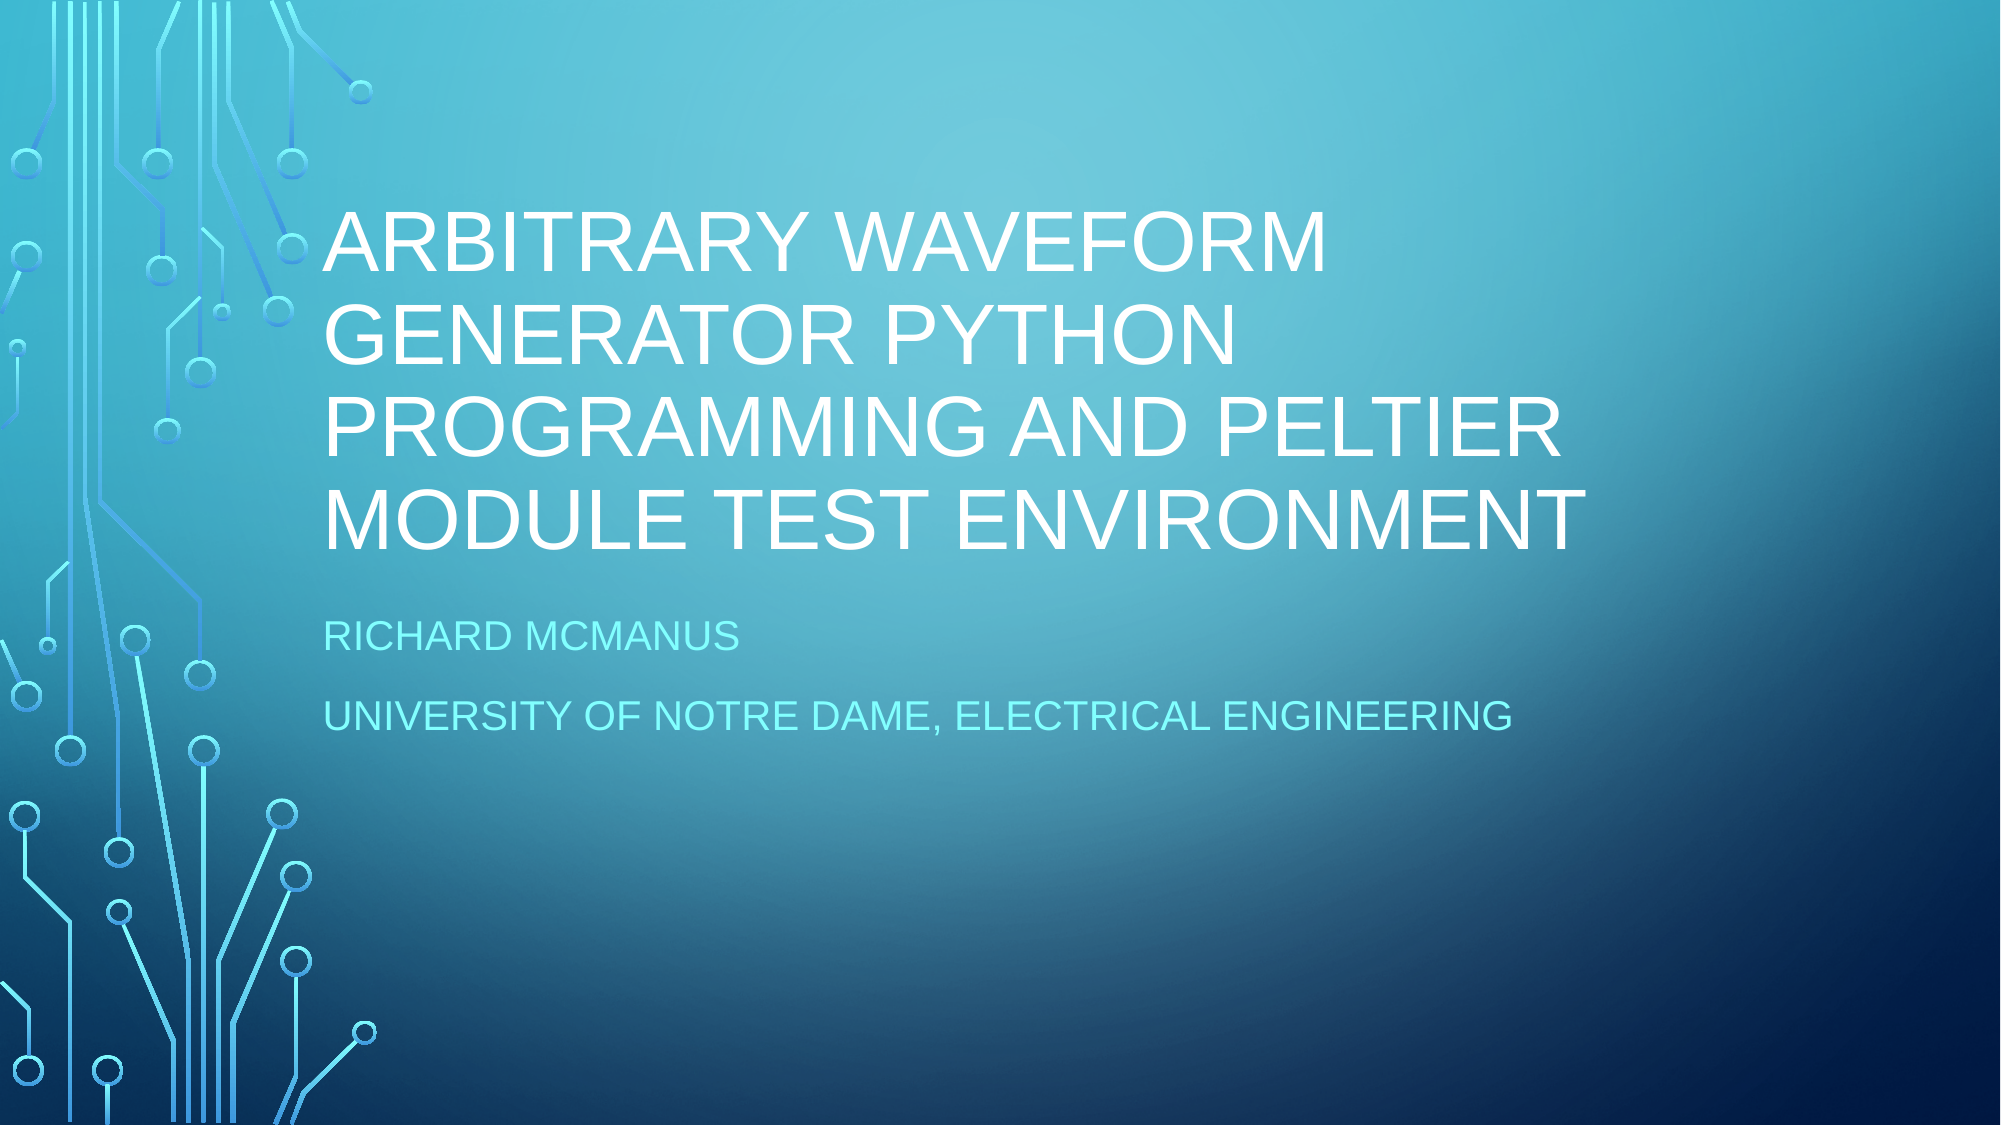

# Arbitrary Waveform Generator Python Programming and Peltier Module Test Environment
Richard McManus
University of Notre Dame, Electrical Engineering